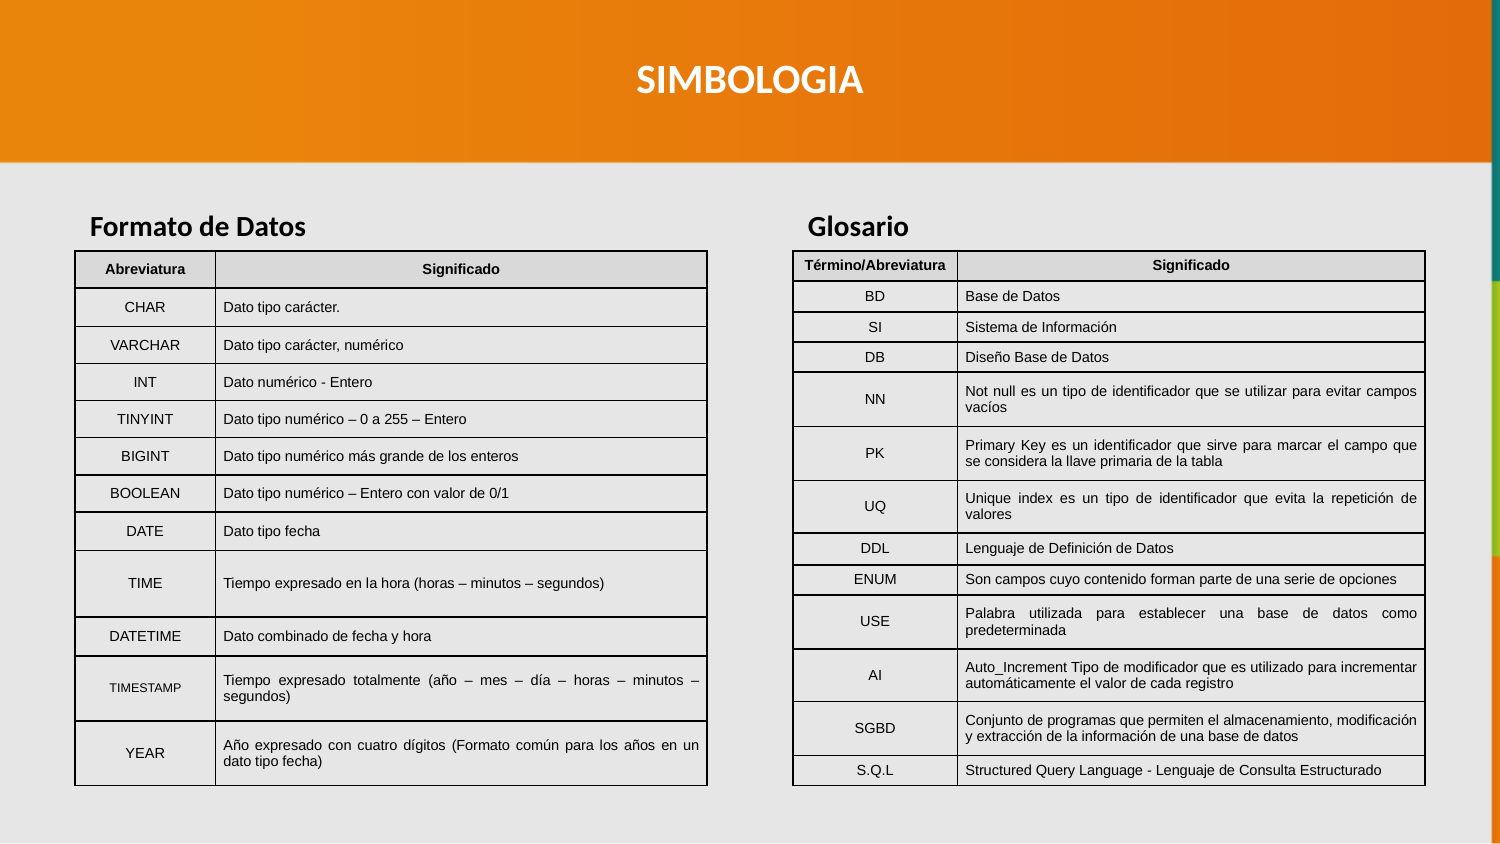

SIMBOLOGIA
Formato de Datos
Glosario
| Abreviatura | Significado |
| --- | --- |
| CHAR | Dato tipo carácter. |
| VARCHAR | Dato tipo carácter, numérico |
| INT | Dato numérico - Entero |
| TINYINT | Dato tipo numérico – 0 a 255 – Entero |
| BIGINT | Dato tipo numérico más grande de los enteros |
| BOOLEAN | Dato tipo numérico – Entero con valor de 0/1 |
| DATE | Dato tipo fecha |
| TIME | Tiempo expresado en la hora (horas – minutos – segundos) |
| DATETIME | Dato combinado de fecha y hora |
| TIMESTAMP | Tiempo expresado totalmente (año – mes – día – horas – minutos – segundos) |
| YEAR | Año expresado con cuatro dígitos (Formato común para los años en un dato tipo fecha) |
| Término/Abreviatura | Significado |
| --- | --- |
| BD | Base de Datos |
| SI | Sistema de Información |
| DB | Diseño Base de Datos |
| NN | Not null es un tipo de identificador que se utilizar para evitar campos vacíos |
| PK | Primary Key es un identificador que sirve para marcar el campo que se considera la llave primaria de la tabla |
| UQ | Unique index es un tipo de identificador que evita la repetición de valores |
| DDL | Lenguaje de Definición de Datos |
| ENUM | Son campos cuyo contenido forman parte de una serie de opciones |
| USE | Palabra utilizada para establecer una base de datos como predeterminada |
| AI | Auto\_Increment Tipo de modificador que es utilizado para incrementar automáticamente el valor de cada registro |
| SGBD | Conjunto de programas que permiten el almacenamiento, modificación y extracción de la información de una base de datos |
| S.Q.L | Structured Query Language - Lenguaje de Consulta Estructurado |